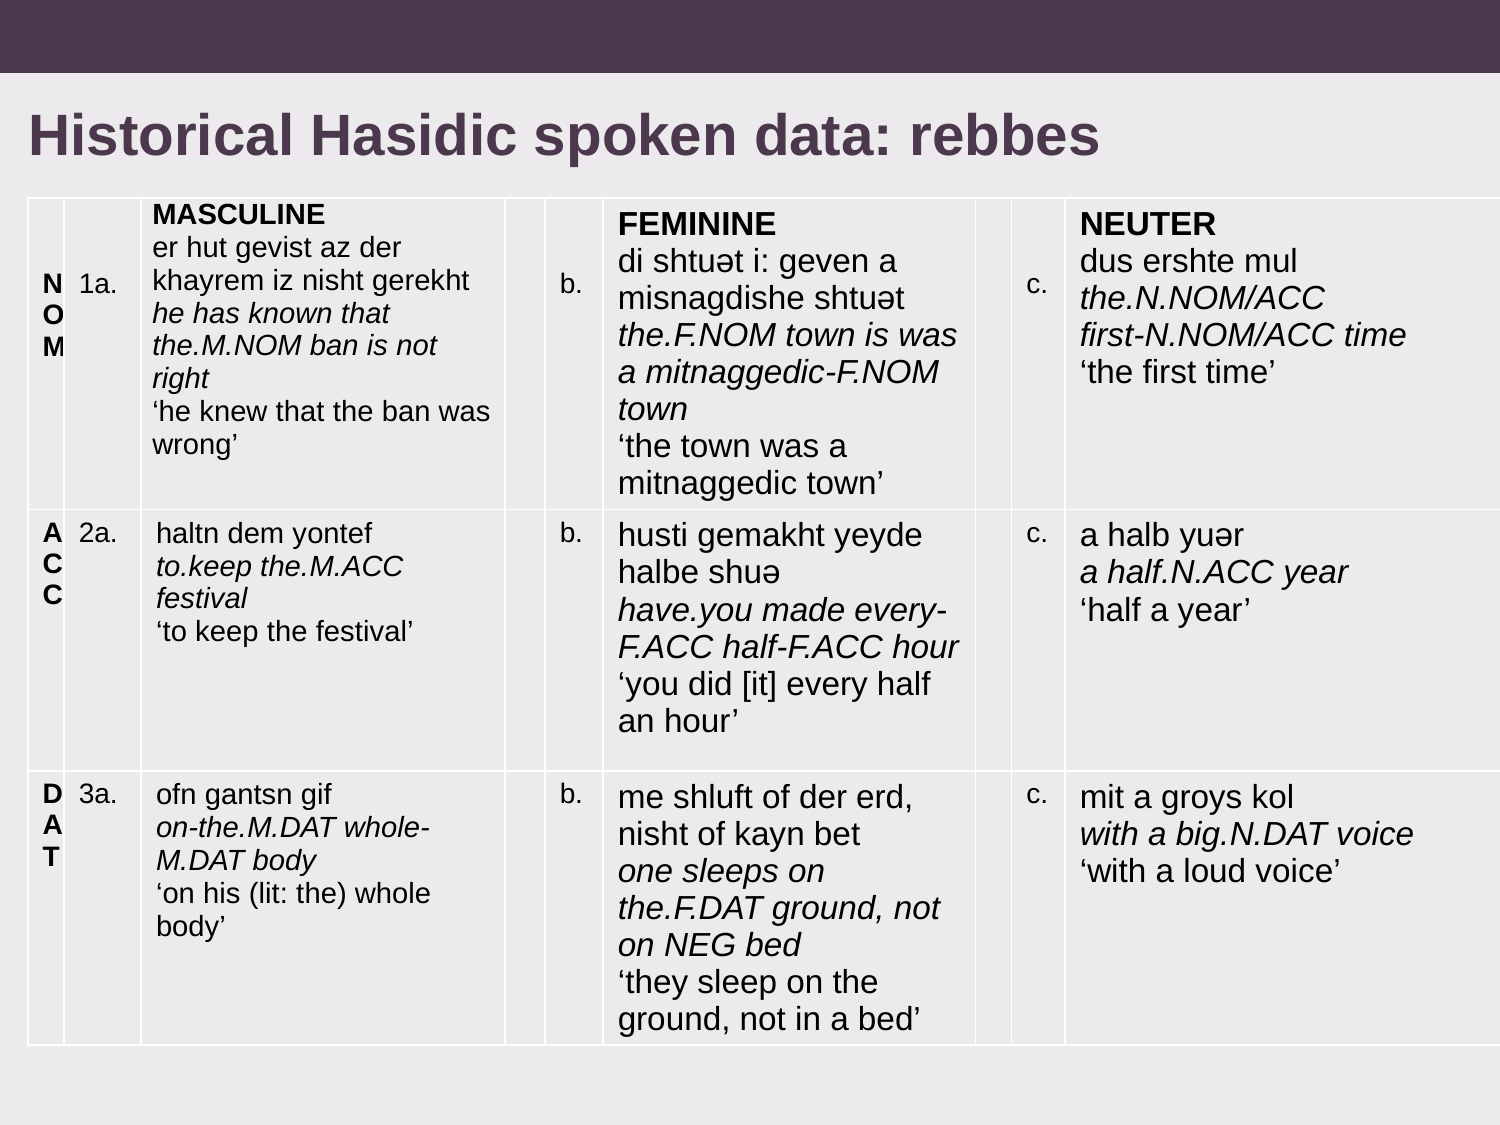

# Historical Hasidic spoken data: rebbes
| NOM | 1a. | MASCULINE er hut gevist az der khayrem iz nisht gerekht he has known that the.m.nom ban is not right ‘he knew that the ban was wrong’ |  | b. | FEMININE di shtuәt i: geven a misnagdishe shtuәt the.f.nom town is was a mitnaggedic-f.nom town ‘the town was a mitnaggedic town’ |  | c. | NEUTER dus ershte mul the.n.nom/acc first-n.nom/acc time ‘the first time’ |
| --- | --- | --- | --- | --- | --- | --- | --- | --- |
| ACC | 2a. | haltn dem yontef to.keep the.m.acc festival ‘to keep the festival’ |  | b. | husti gemakht yeyde halbe shuә have.you made every-f.acc half-f.acc hour ‘you did [it] every half an hour’ |  | c. | a halb yuәr a half.n.acc year ‘half a year’ |
| DAT | 3a. | ofn gantsn gif on-the.m.dat whole-m.dat body ‘on his (lit: the) whole body’ |  | b. | me shluft of der erd, nisht of kayn bet one sleeps on the.f.dat ground, not on neg bed ‘they sleep on the ground, not in a bed’ |  | c. | mit a groys kol with a big.n.dat voice ‘with a loud voice’ |